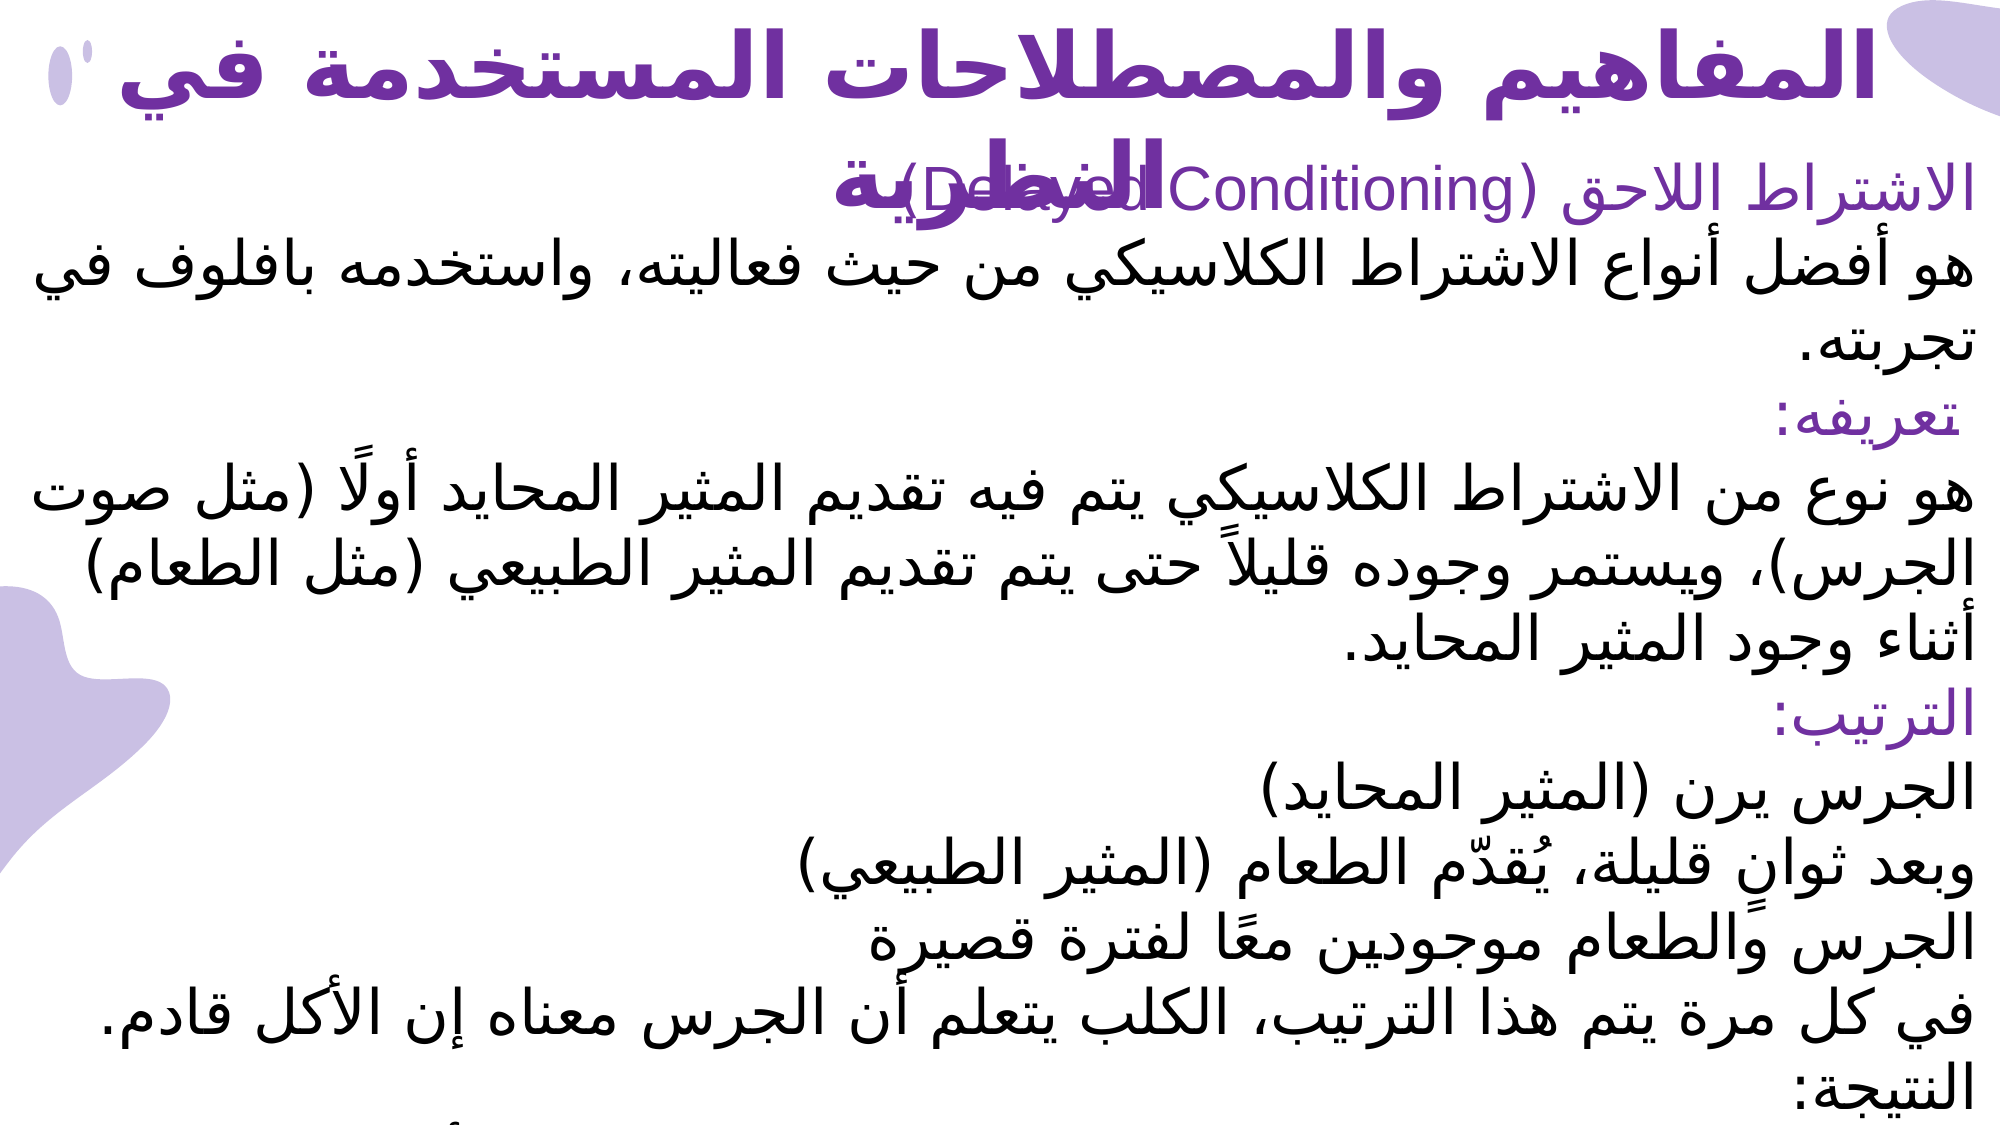

المفاهيم والمصطلاحات المستخدمة في النظرية
الفروض التى تقوم عليها نظريه بافلوف

 الاشتراط الزائف  (Pseudo Conditioning)
هو نوع من الاستجابة غير الحقيقية، يعني الكائن بيستجيب للمثير المحايد كأنه مثير شرطي، لكن دون وجود اقتران حقيقي ومنظم مع المثير الطبيعي.
 تعريفه:
هو ظهور استجابة شرطية بدون وجود اقتران حقيقي بين المثير المحايد والمثير الطبيعي، وغالبًا بيكون بسبب حالة الإثارة العامة للكائن.
🔸 مثال: لو الكلب سمع صوت قوي (مش مرتبط بالطعام)، واستجاب بسيلان لعاب لمرة، مش شرط يكون تعلم – ممكن يكون توتر أو تنبيه عام، مش تعلم حقيقي.

•  يمكن تحويل اى مثيرات محايده اى مثيرات شرطيه وفق محددات منهجيه معينه.
•  تكتسب المثيرات الشرطيه قوتها فى انتزاع الاستجابه الشرطيه وتتوقف قوتها على عدد من المؤثرات المنهجية عند تكوينها.
•  تتضاءل قوه المثيرات الشرطيه تدريجيا الى ان تنطفئ او تزول.
•  يمكن أن تظهر الاستجابه الشرطيه تلقائيا بعد فتره من انطفائها فى مواجهه المثير الشرطى حتى دون أن يعززه المثير الطبيعى.
•  تتوقف قابليه المثير للتعميم على درجه الشبه بين المثير الاصلى المقترن بالمثير الطبيعى والمثير المشابه او المعمم.
•  يمكن للكائن الحى ان يميز بين المثيرات الشرطيه عند إصداره للاستجابة الشرطيه.
•  يمكن استخدام الاستجابه الشرطيه فى تكوين استجابات فعليه مشروطة كالخوف والقلق........
الاشتراط اللاحق (Delayed Conditioning)
هو أفضل أنواع الاشتراط الكلاسيكي من حيث فعاليته، واستخدمه بافلوف في تجربته.
 تعريفه:
هو نوع من الاشتراط الكلاسيكي يتم فيه تقديم المثير المحايد أولًا (مثل صوت الجرس)، ويستمر وجوده قليلاً حتى يتم تقديم المثير الطبيعي (مثل الطعام) أثناء وجود المثير المحايد.
الترتيب:
الجرس يرن (المثير المحايد)
وبعد ثوانٍ قليلة، يُقدّم الطعام (المثير الطبيعي)
الجرس والطعام موجودين معًا لفترة قصيرة
في كل مرة يتم هذا الترتيب، الكلب يتعلم أن الجرس معناه إن الأكل قادم.
النتيجة:
الكلب يتعلم العلاقة بشكل قوي جدًا. وبعد عدة تكرارات، يبدأ الكلب يسيل لعابه بمجرد سماع الجرس.